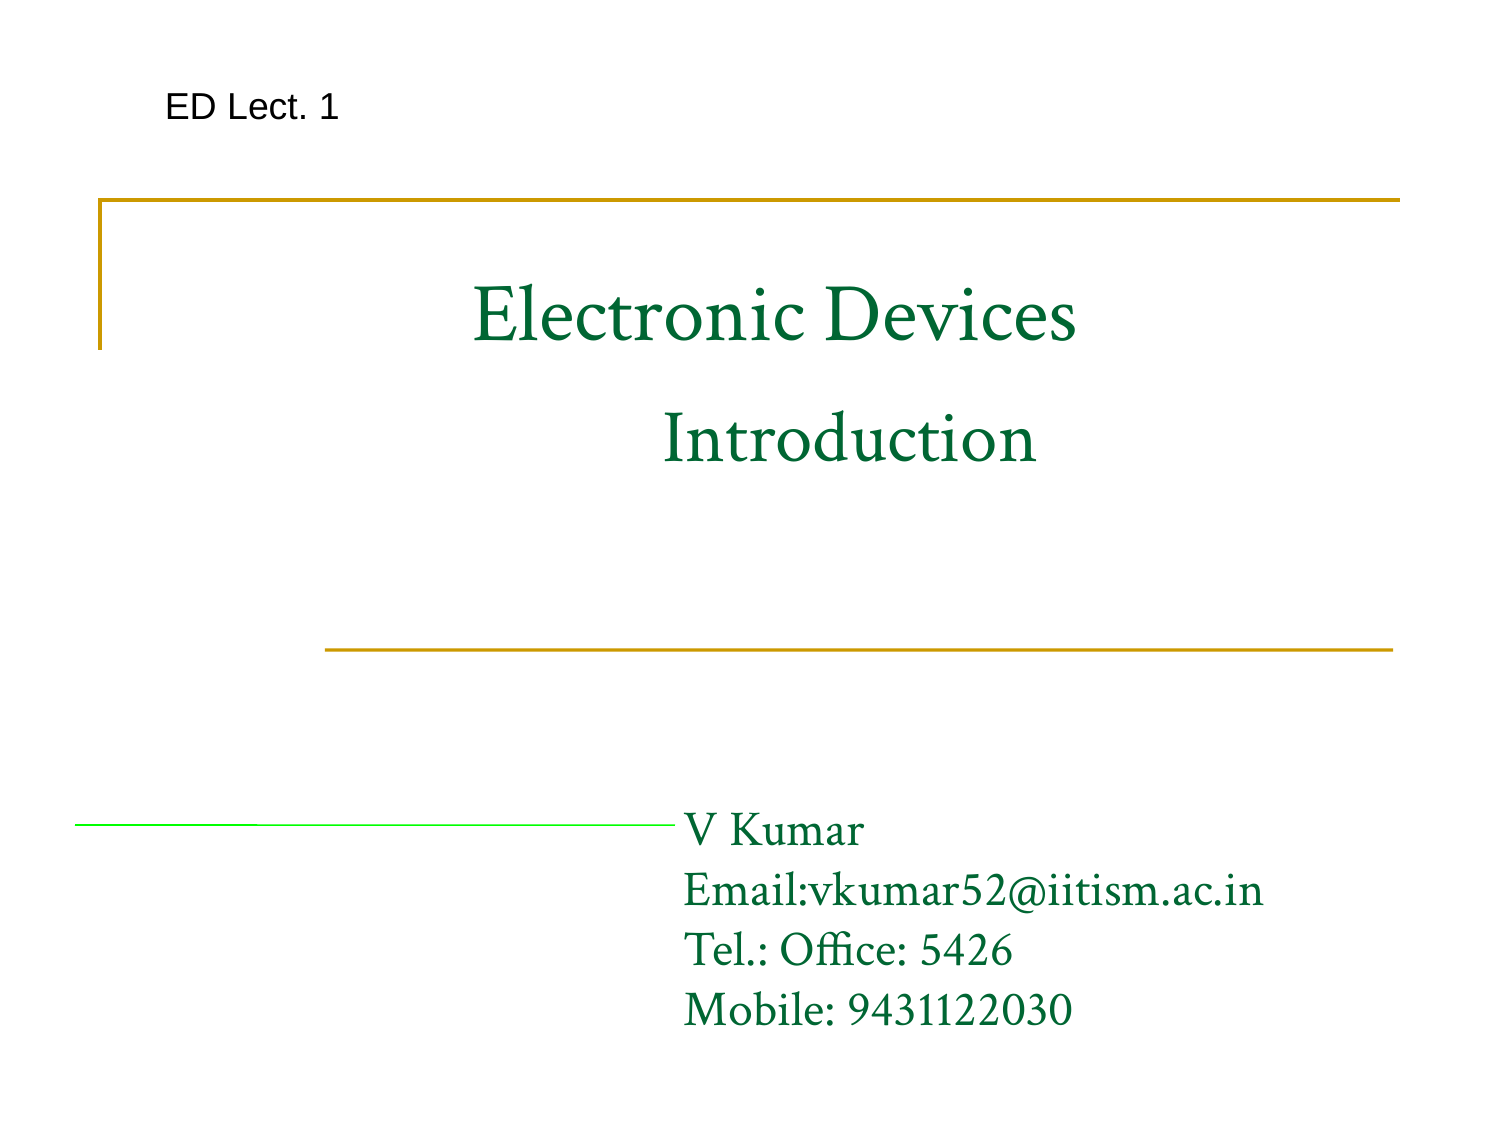

ED Lect. 1
# Electronic Devices Introduction
V Kumar
Email:vkumar52@iitism.ac.in
Tel.: Office: 5426
Mobile: 9431122030